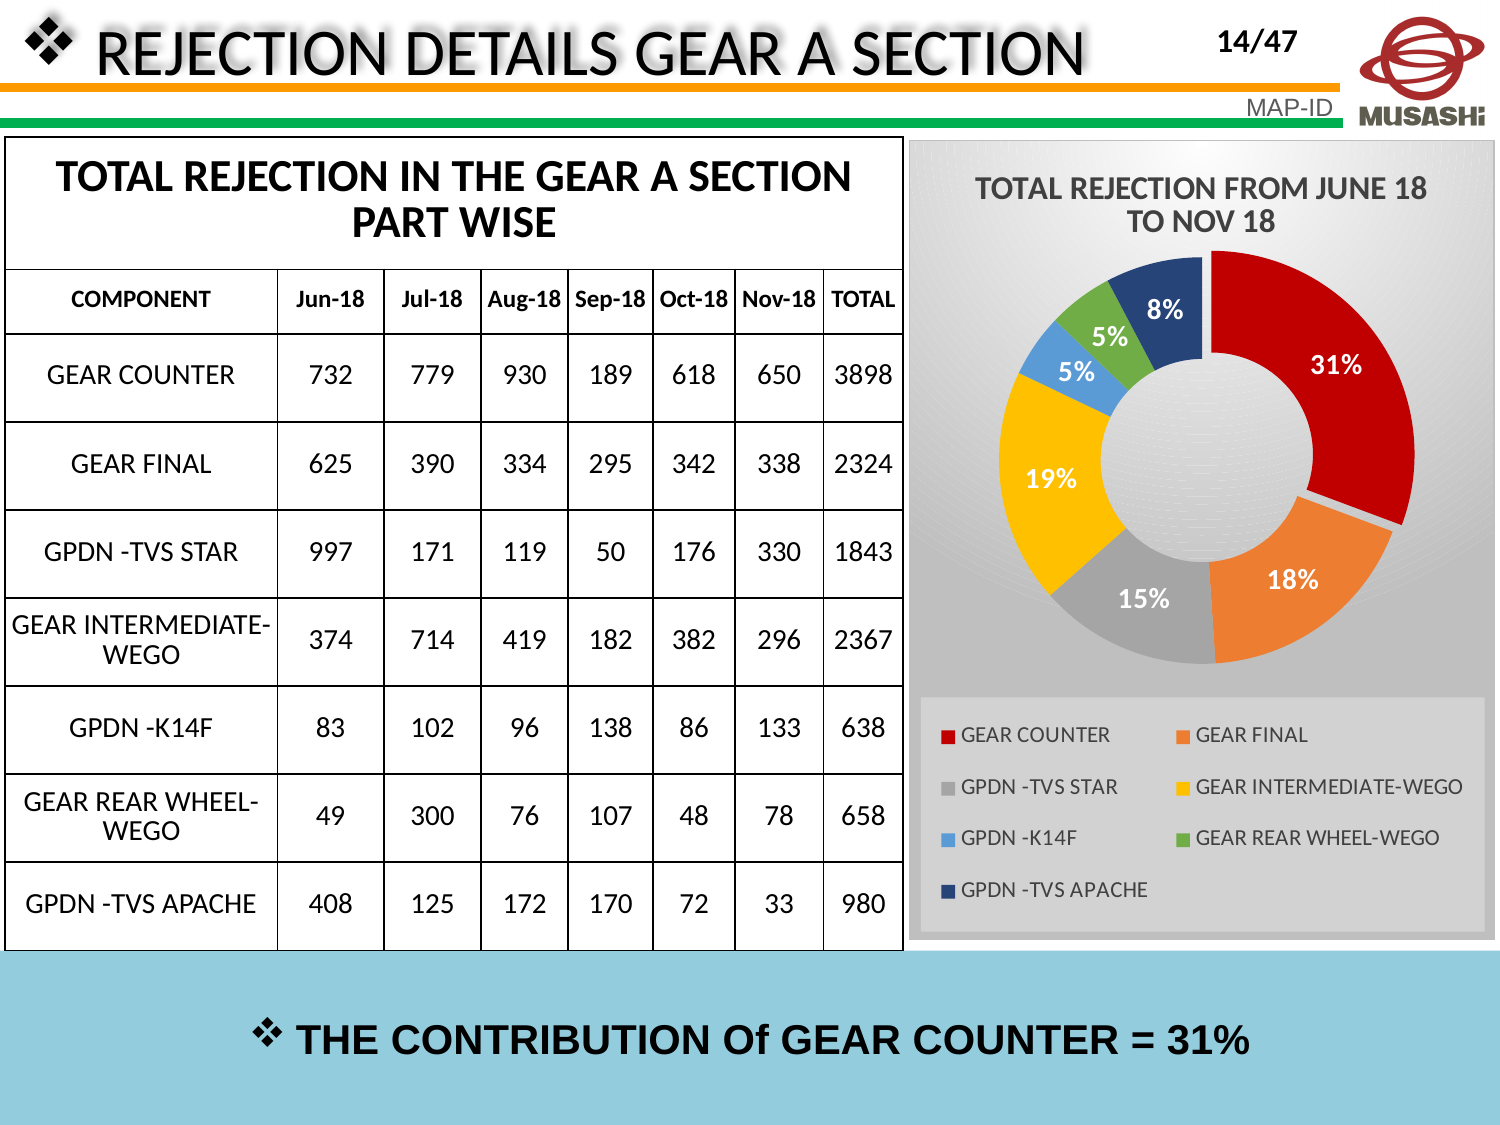

REJECTION DETAILS GEAR A SECTION
14/47
| TOTAL REJECTION IN THE GEAR A SECTION PART WISE |  |  |  |  |  |  |  |
| --- | --- | --- | --- | --- | --- | --- | --- |
| COMPONENT | Jun-18 | Jul-18 | Aug-18 | Sep-18 | Oct-18 | Nov-18 | TOTAL |
| GEAR COUNTER | 732 | 779 | 930 | 189 | 618 | 650 | 3898 |
| GEAR FINAL | 625 | 390 | 334 | 295 | 342 | 338 | 2324 |
| GPDN -TVS STAR | 997 | 171 | 119 | 50 | 176 | 330 | 1843 |
| GEAR INTERMEDIATE-WEGO | 374 | 714 | 419 | 182 | 382 | 296 | 2367 |
| GPDN -K14F | 83 | 102 | 96 | 138 | 86 | 133 | 638 |
| GEAR REAR WHEEL-WEGO | 49 | 300 | 76 | 107 | 48 | 78 | 658 |
| GPDN -TVS APACHE | 408 | 125 | 172 | 170 | 72 | 33 | 980 |

### Chart: TOTAL REJECTION FROM JUNE 18 TO NOV 18

| Category |  |
|---|---|
| GEAR COUNTER | 3898.0 |
| GEAR FINAL | 2324.0 |
| GPDN -TVS STAR | 1843.0 |
| GEAR INTERMEDIATE-WEGO | 2367.0 |
| GPDN -K14F | 638.0 |
| GEAR REAR WHEEL-WEGO | 658.0 |
| GPDN -TVS APACHE | 980.0 |
THE CONTRIBUTION Of GEAR COUNTER = 31%